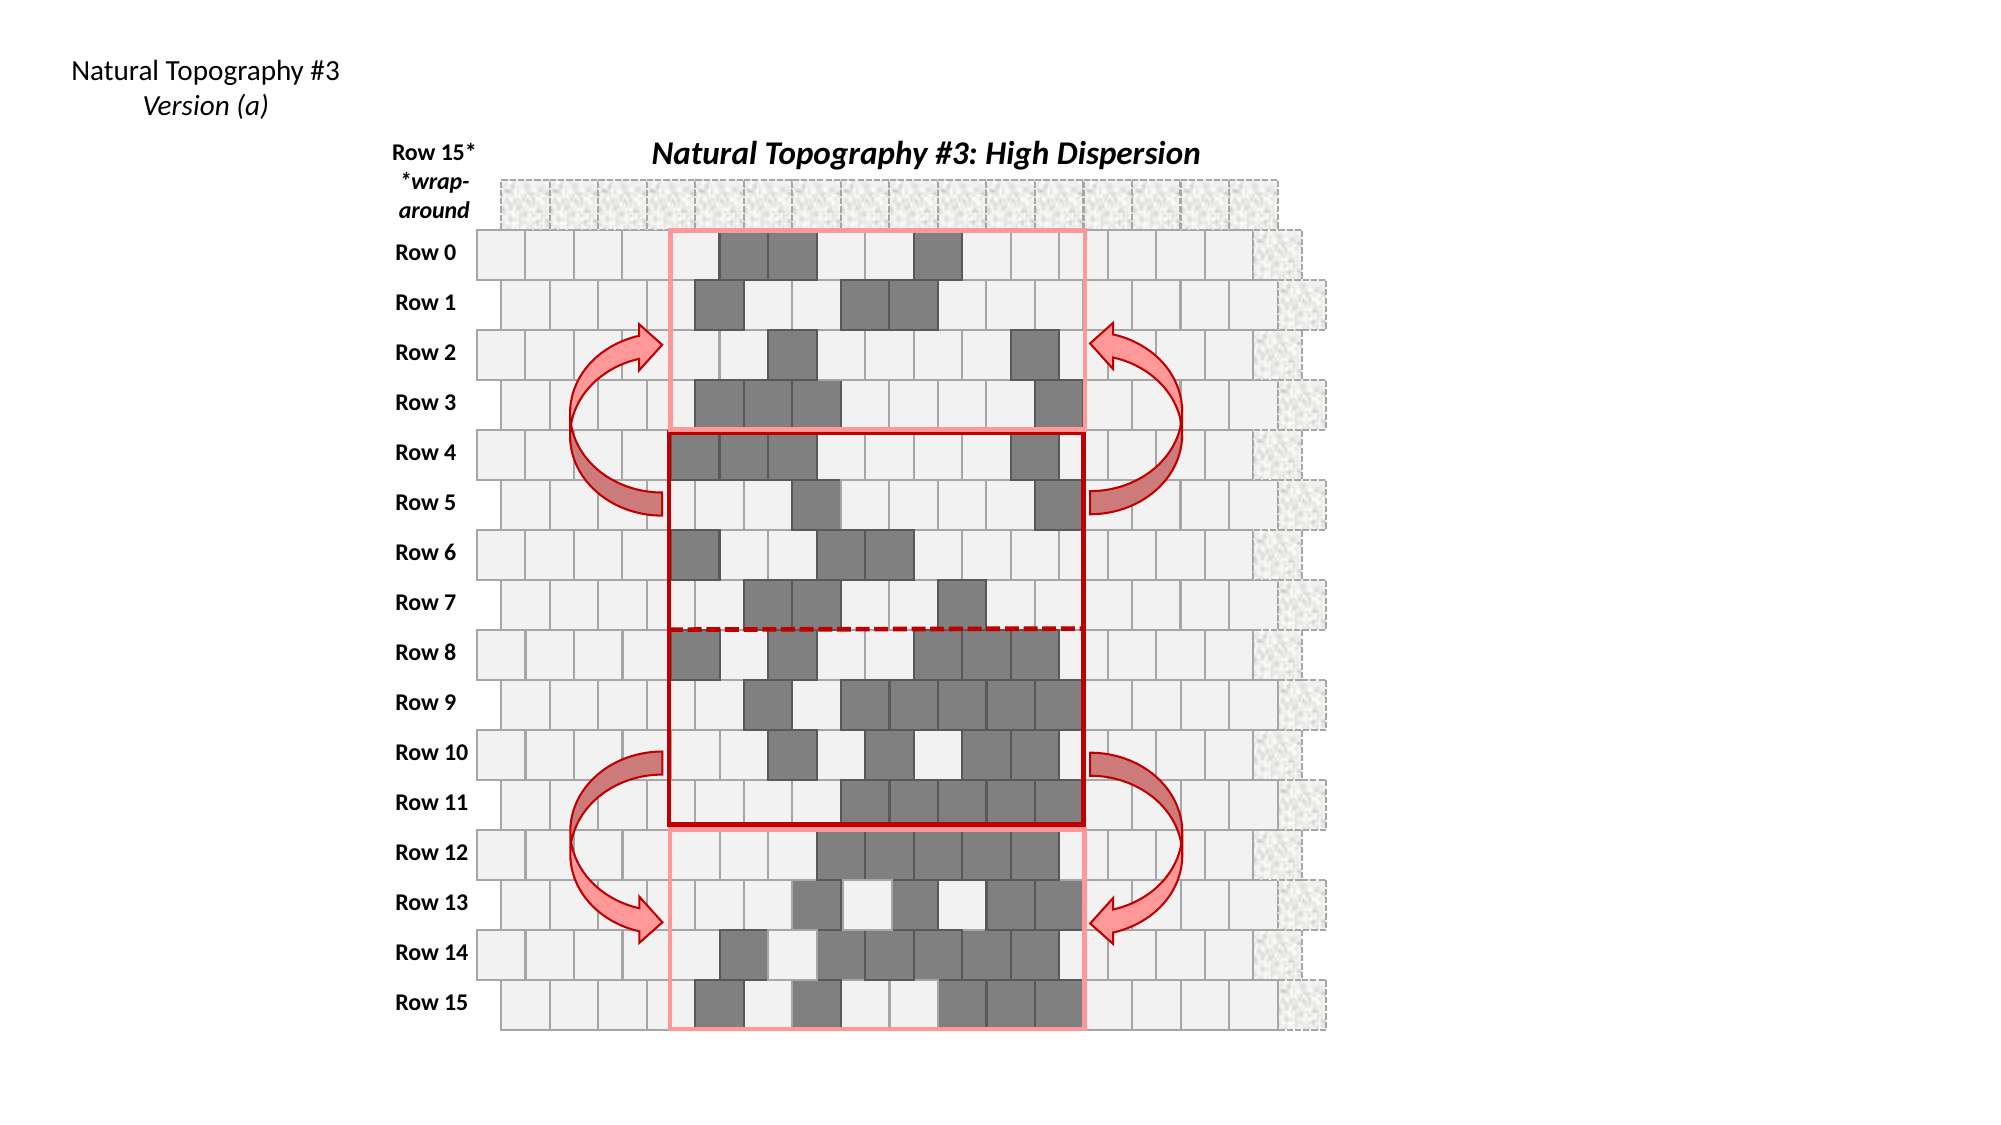

Natural Topography #3
Version (a)
Natural Topography #3: High Dispersion
Row 15*
*wrap-around

Row 0

Row 1

Row 2

Row 3

Row 4

Row 5

Row 6

Row 7

Row 8

Row 9

Row 10

Row 11

Row 12

Row 13

Row 14

Row 15